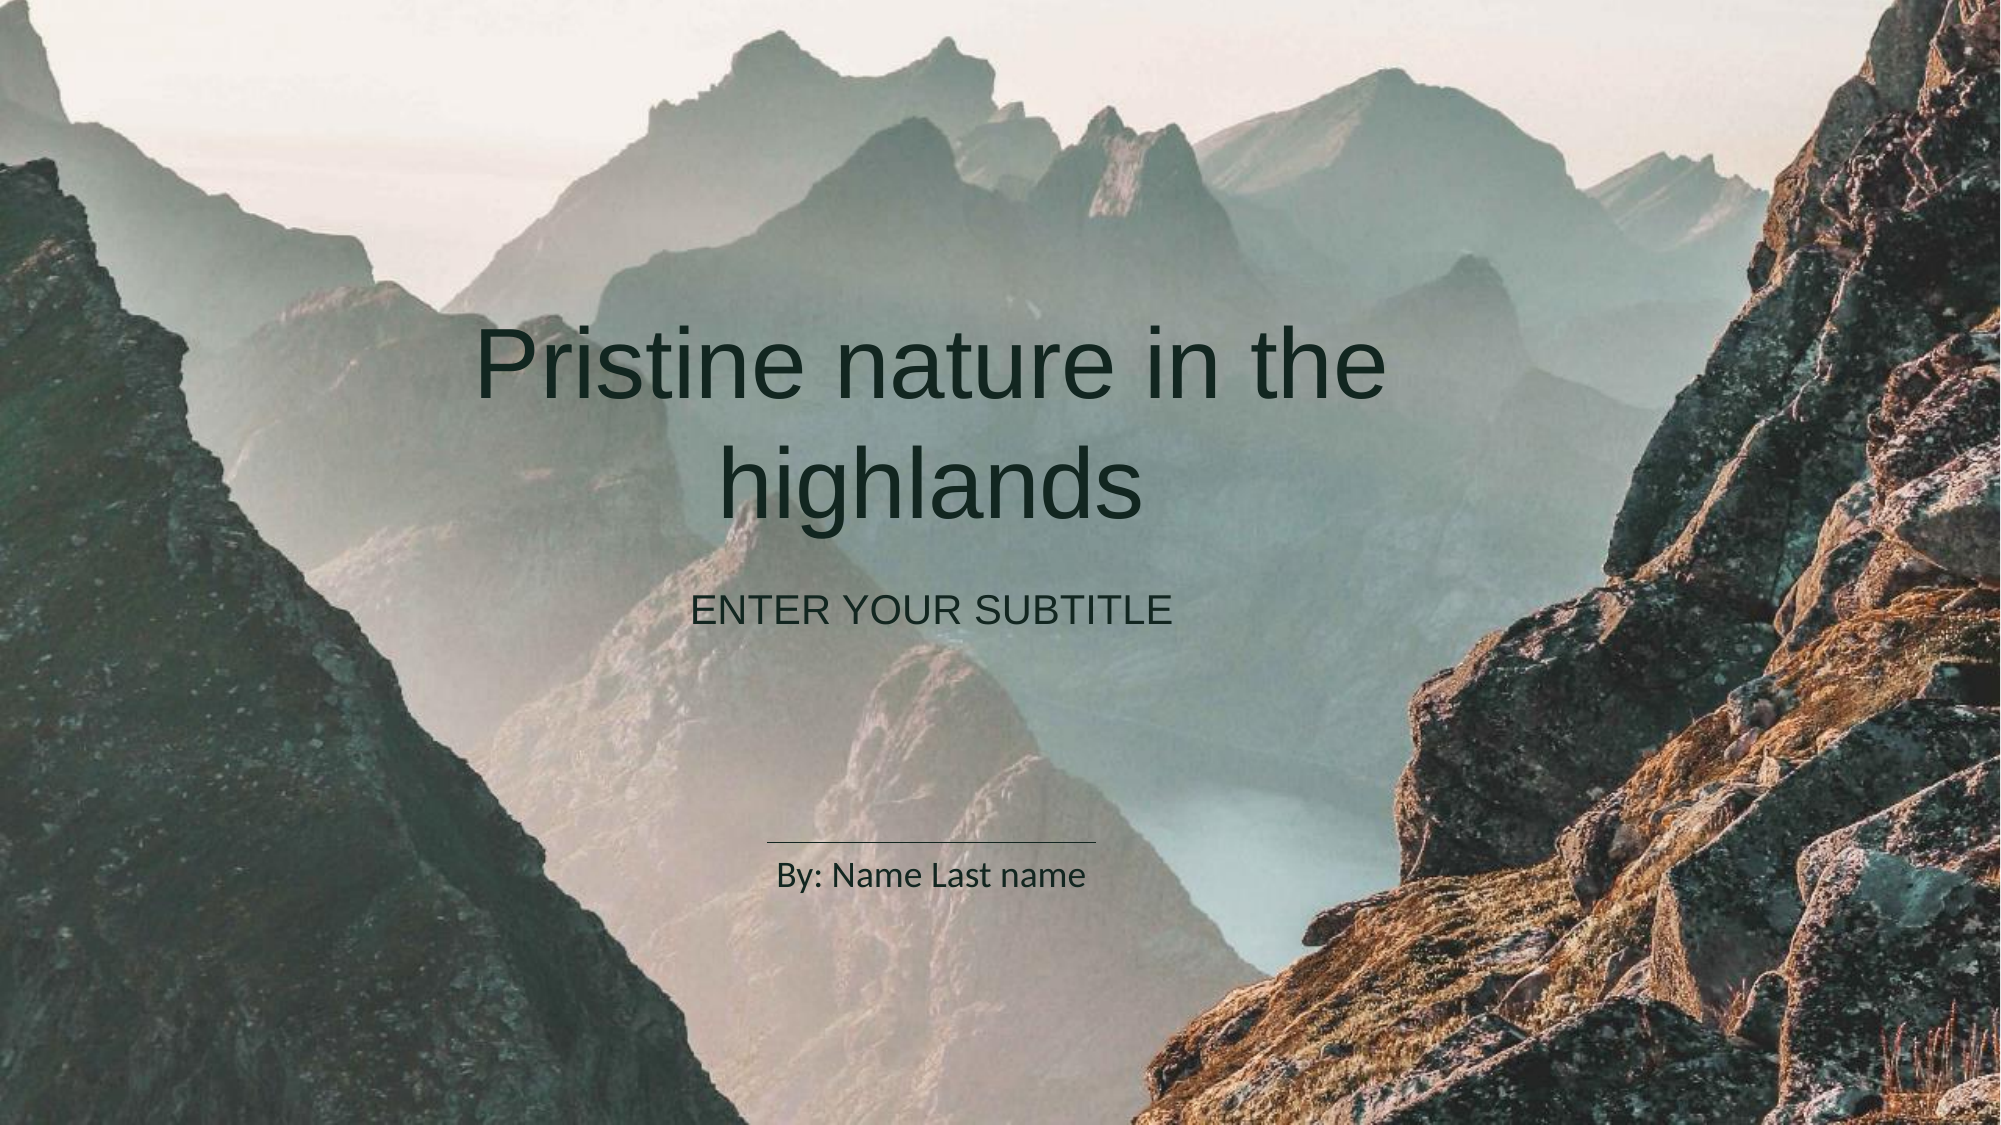

Pristine nature in the highlands
ENTER YOUR SUBTITLE
By: Name Last name